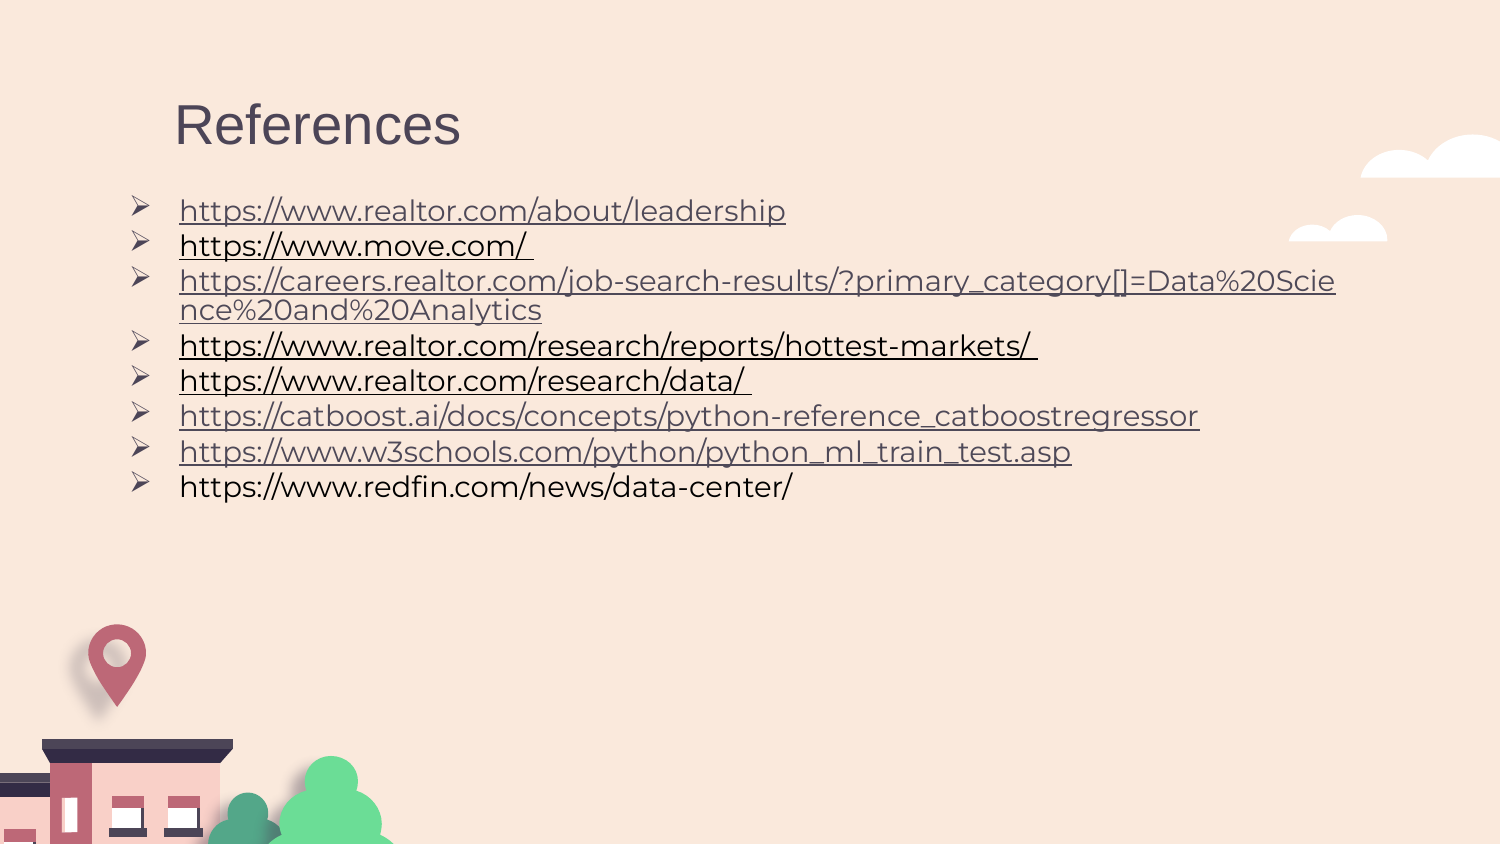

# References
https://www.realtor.com/about/leadership
https://www.move.com/
https://careers.realtor.com/job-search-results/?primary_category[]=Data%20Science%20and%20Analytics
https://www.realtor.com/research/reports/hottest-markets/
https://www.realtor.com/research/data/
https://catboost.ai/docs/concepts/python-reference_catboostregressor
https://www.w3schools.com/python/python_ml_train_test.asp
https://www.redfin.com/news/data-center/